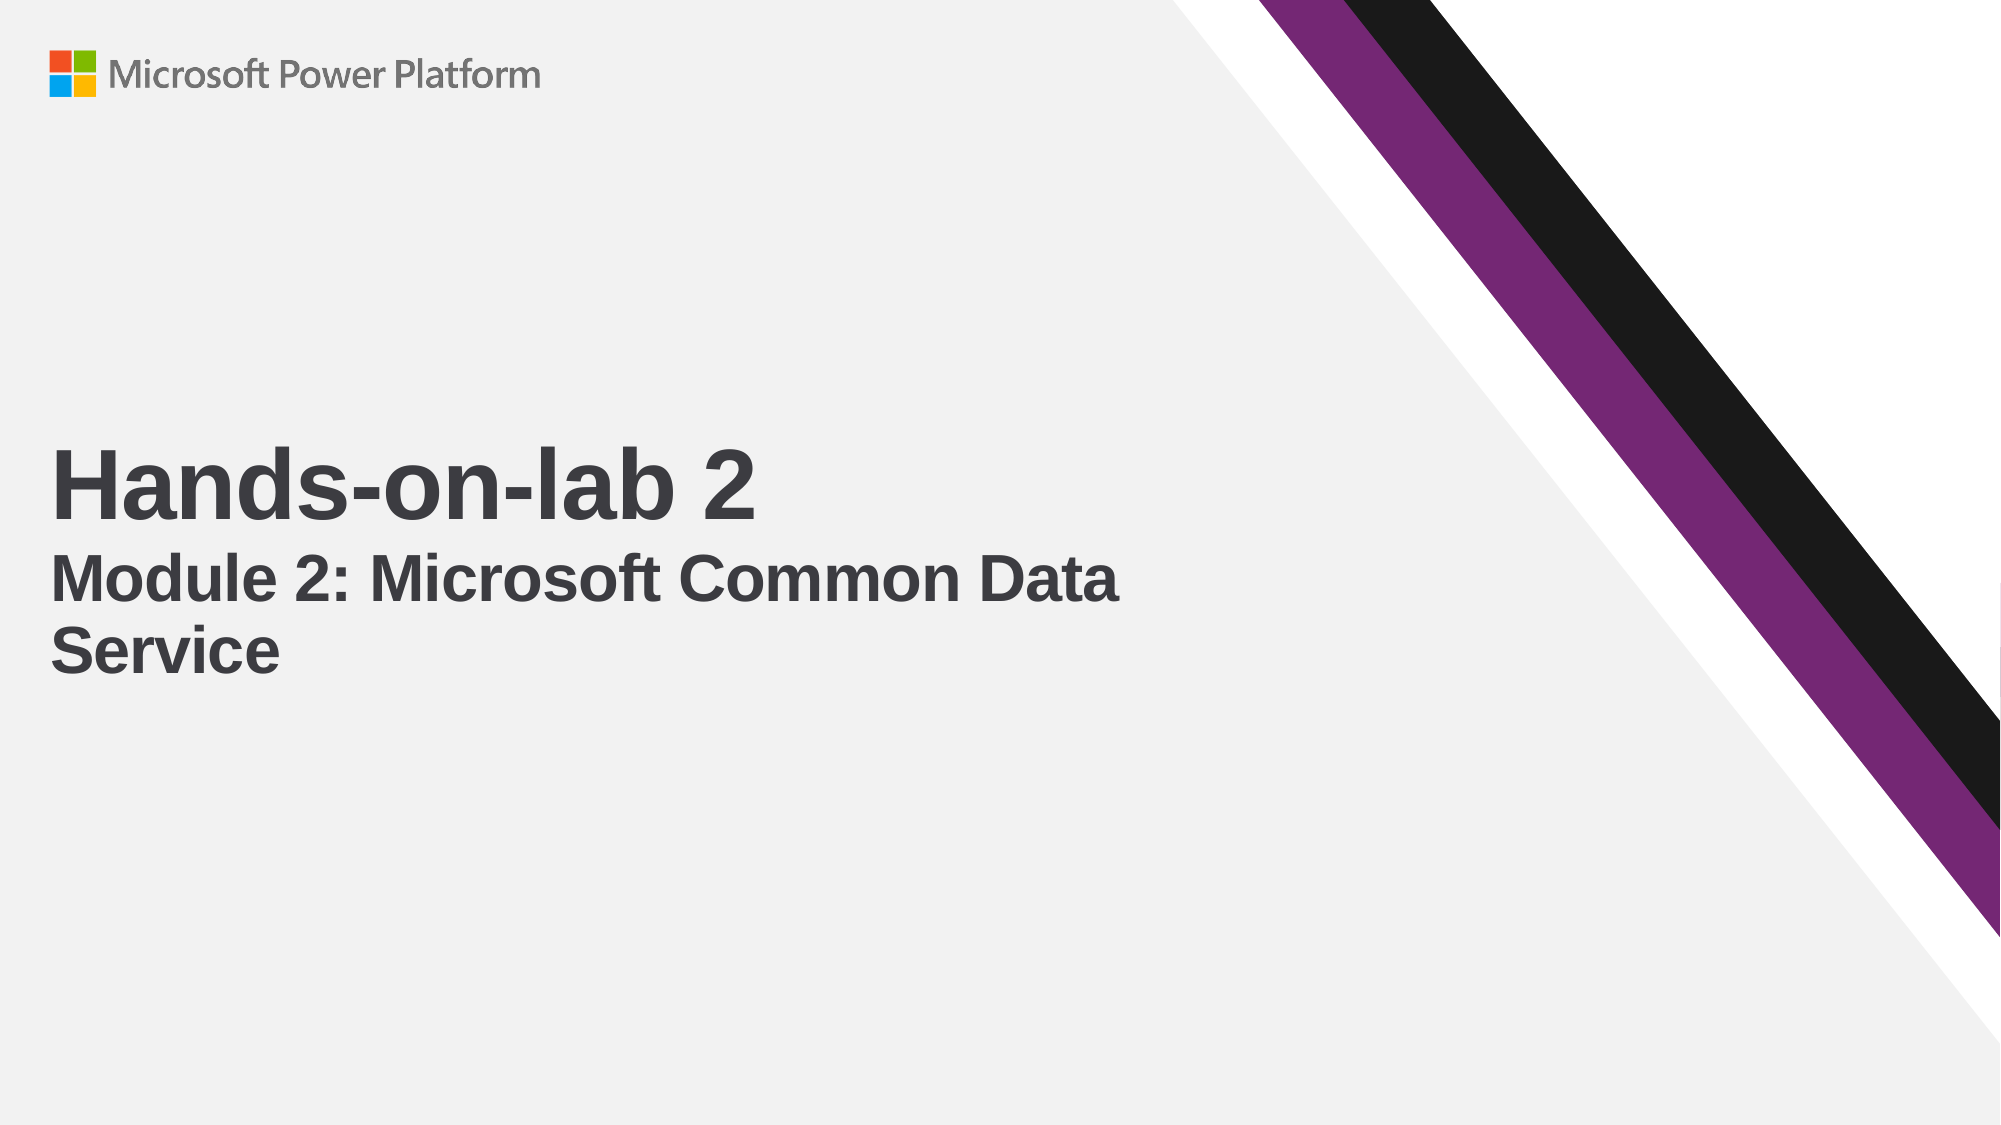

Hands-on-lab 2
Module 2: Microsoft Common Data Service